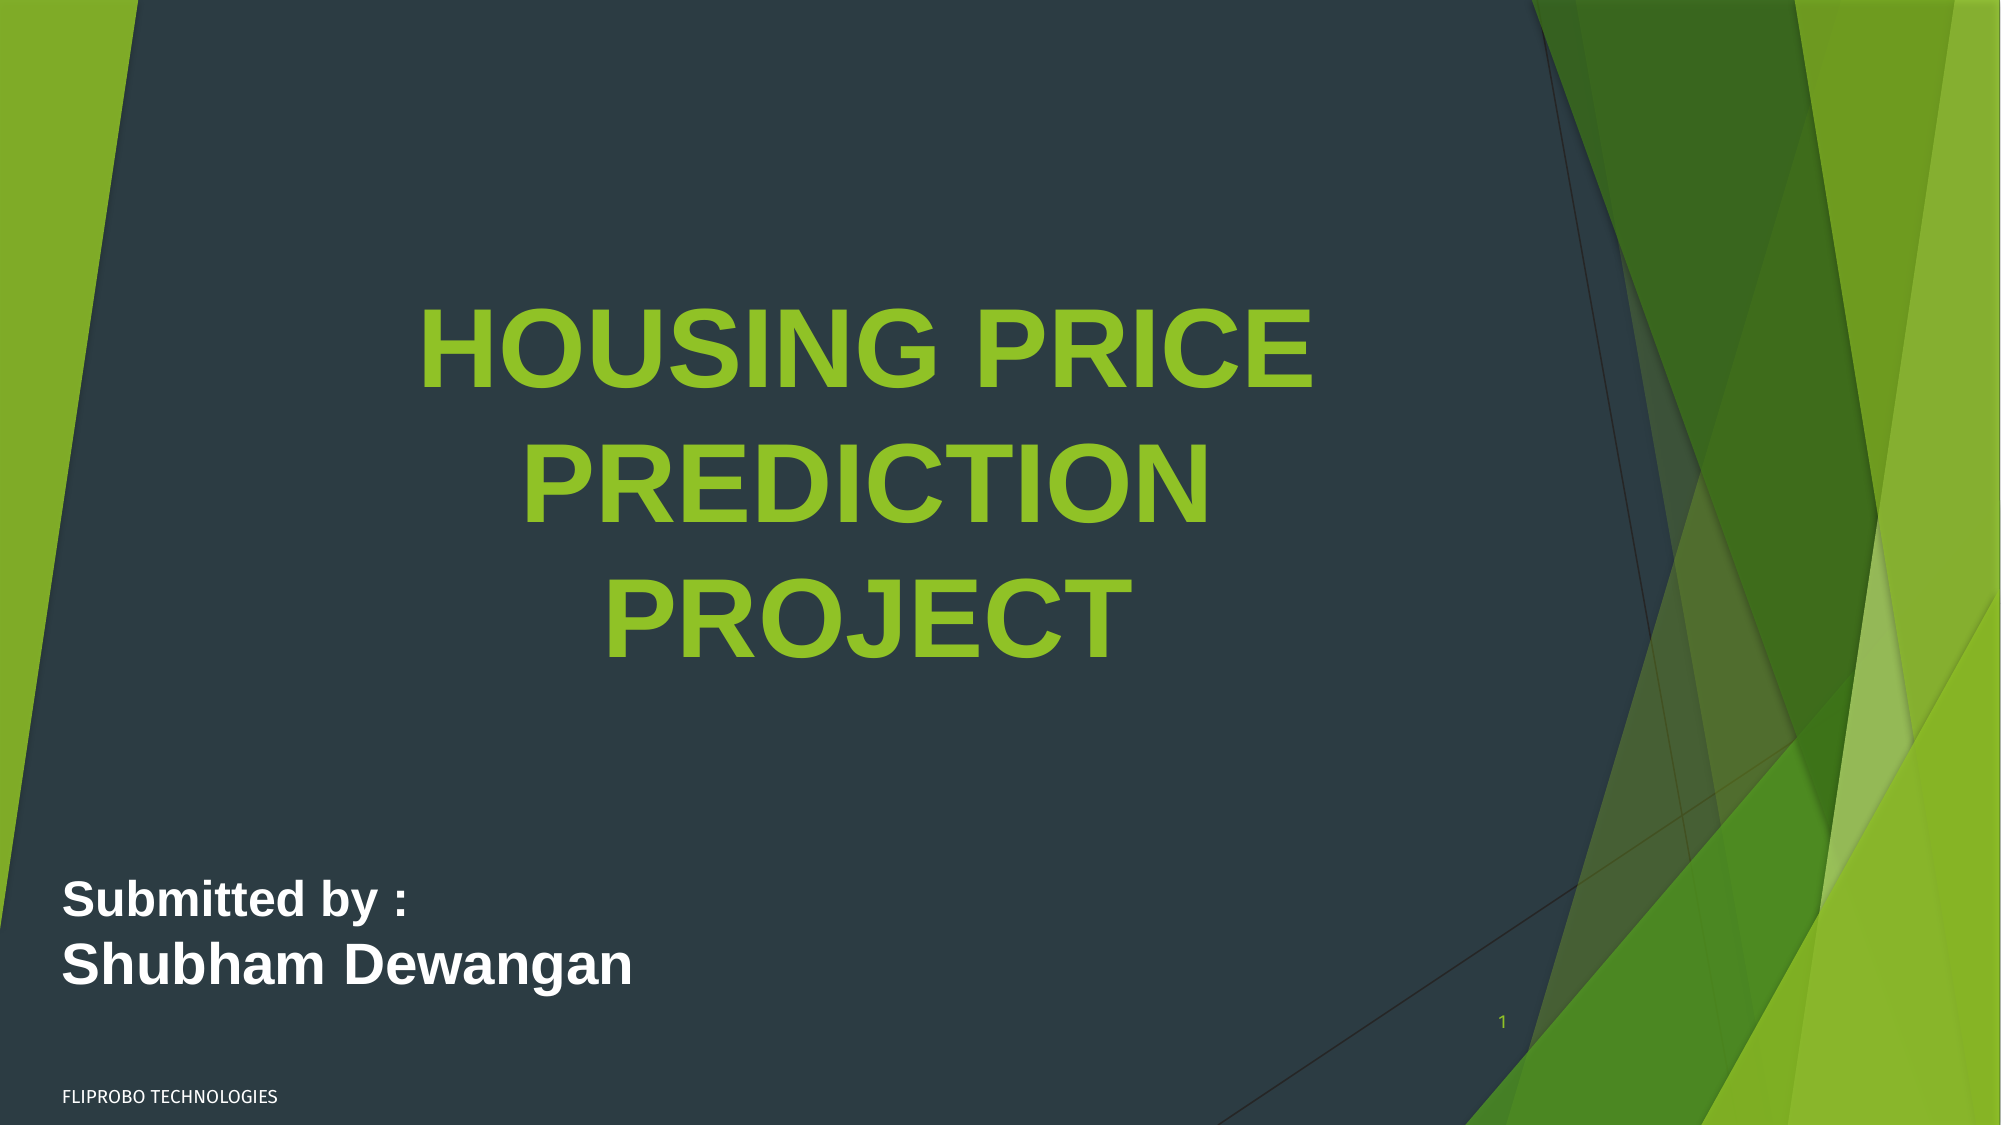

# HOUSING PRICE PREDICTION PROJECT
Submitted by : Shubham Dewangan
1
FLIPROBO TECHNOLOGIES